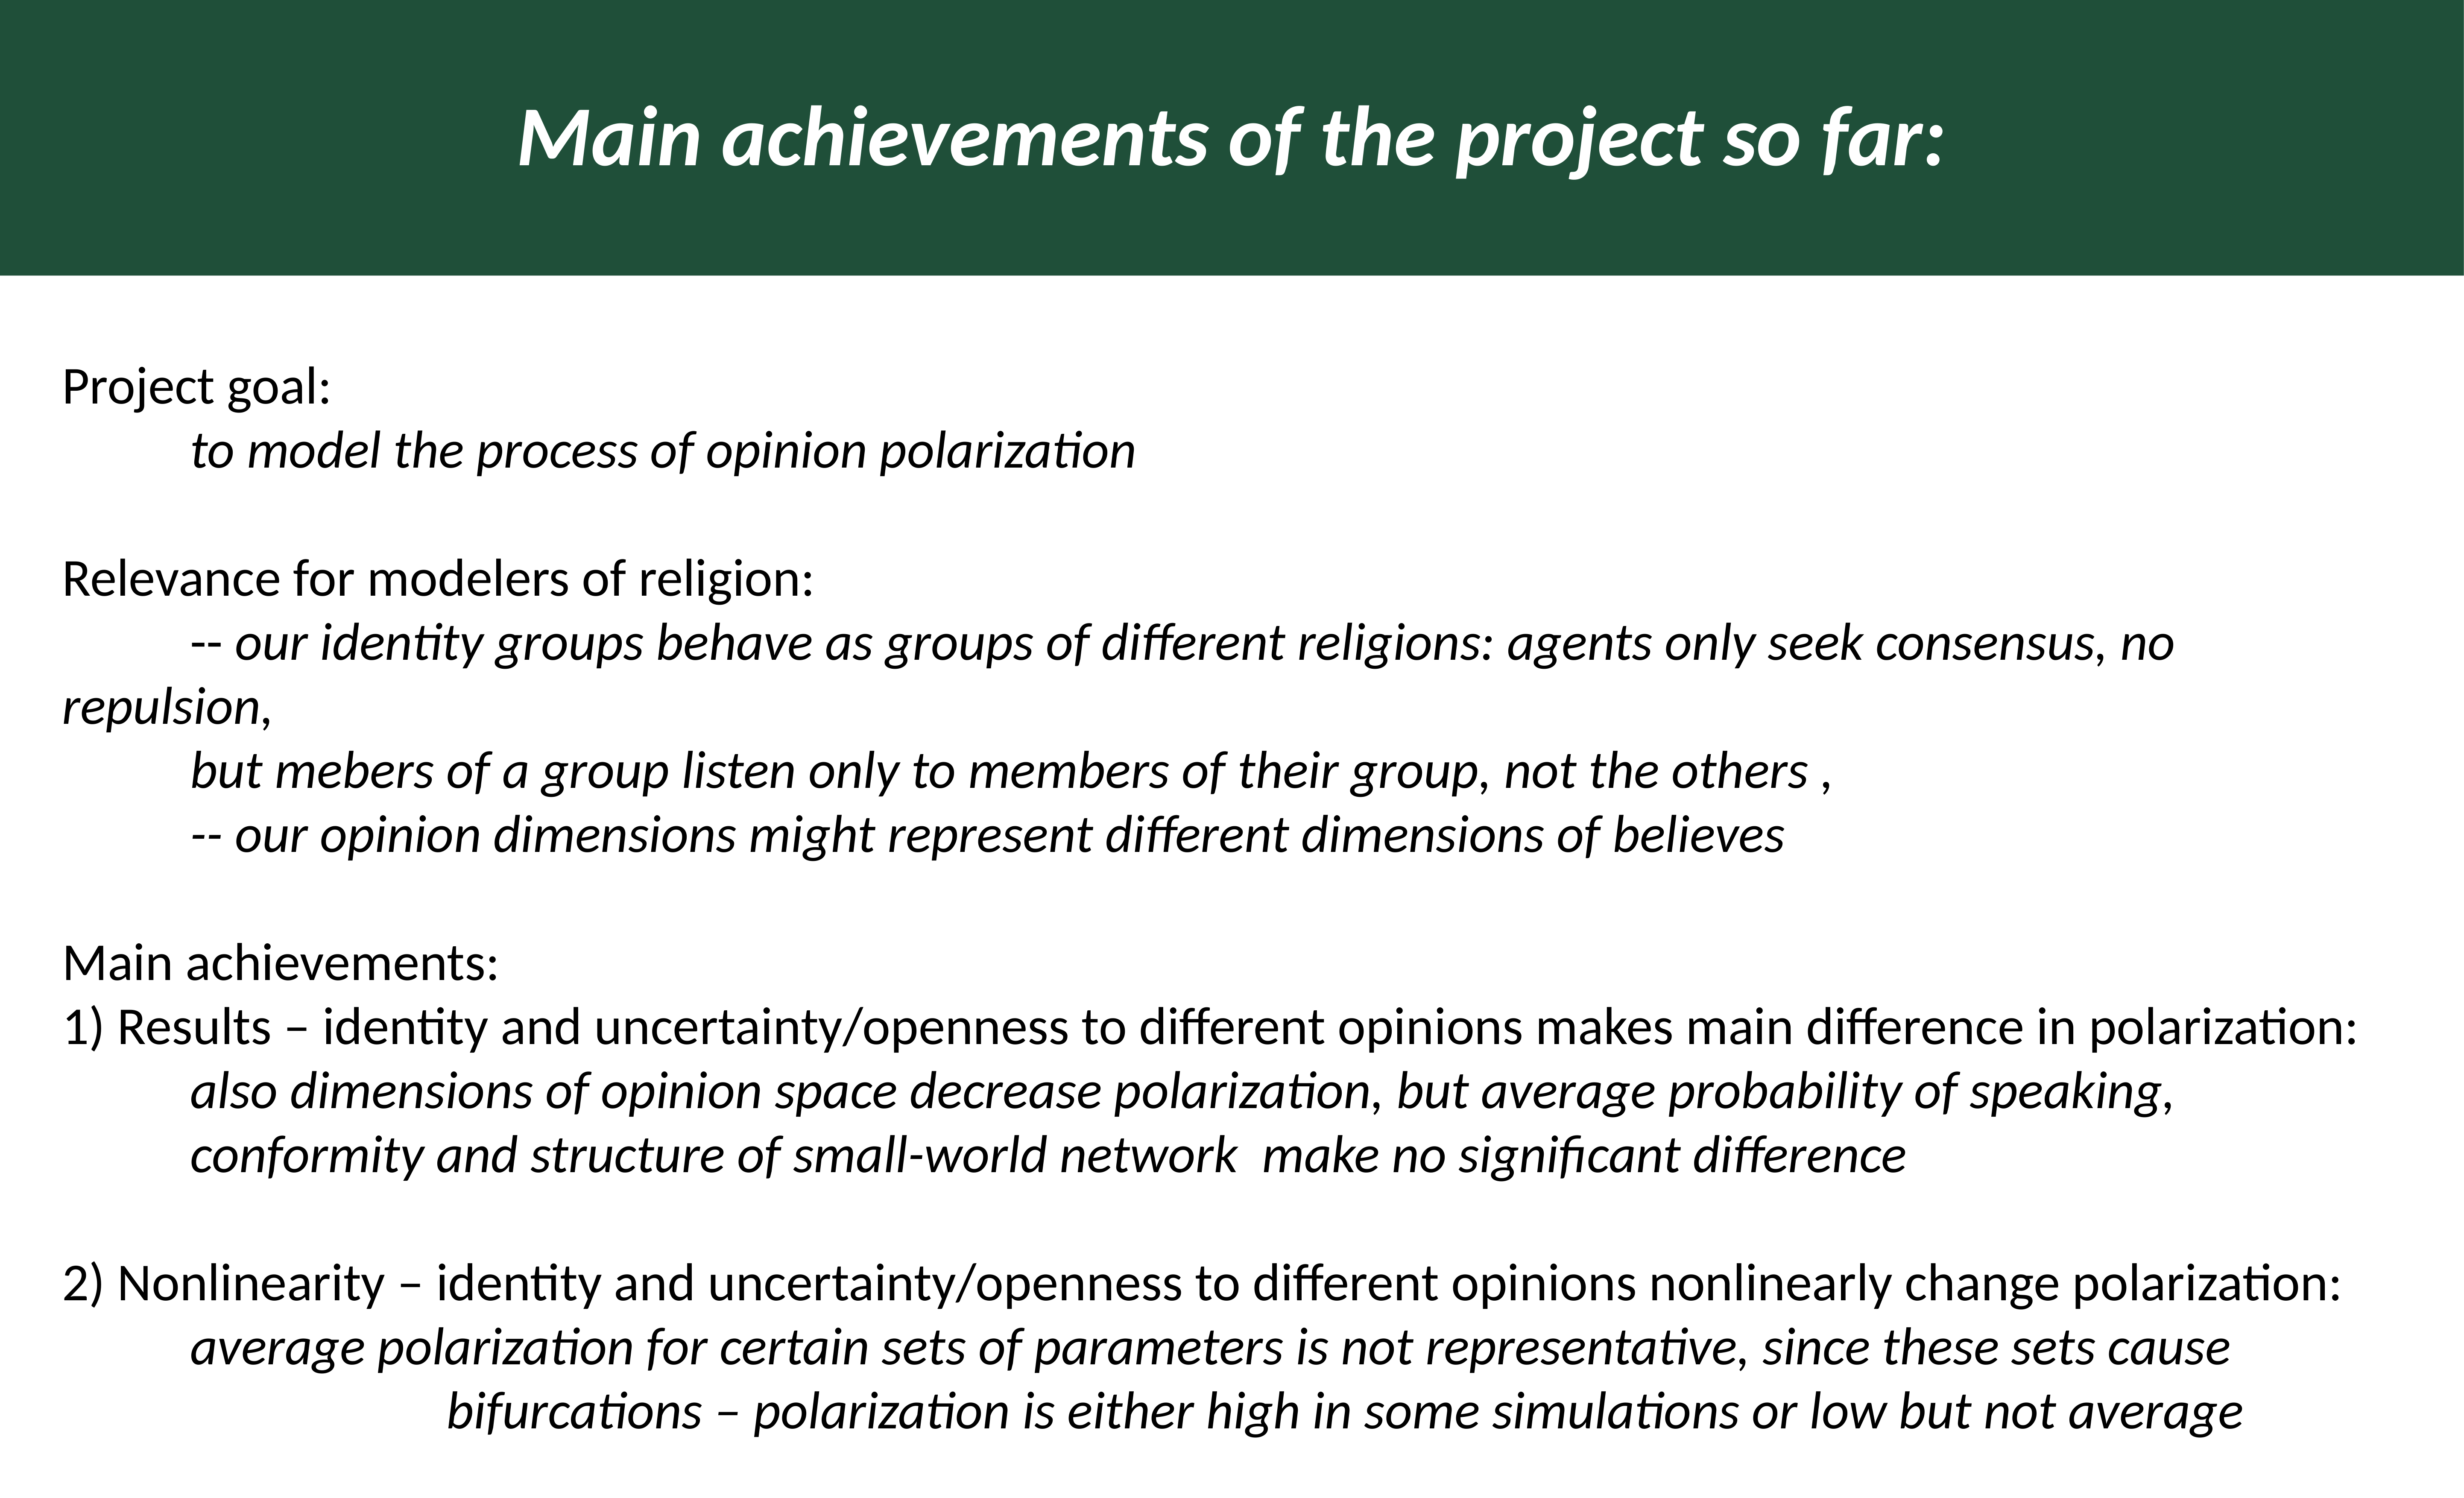

Main achievements of the project so far:
Project goal:
		to model the process of opinion polarization

Relevance for modelers of religion:
 		-- our identity groups behave as groups of different religions: agents only seek consensus, no repulsion,
		but mebers of a group listen only to members of their group, not the others ,
		-- our opinion dimensions might represent different dimensions of believes
Main achievements:
1) Results – identity and uncertainty/openness to different opinions makes main difference in polarization:
		also dimensions of opinion space decrease polarization, but average probability of speaking,
		conformity and structure of small-world network  make no significant difference

2) Nonlinearity – identity and uncertainty/openness to different opinions nonlinearly change polarization:
		average polarization for certain sets of parameters is not representative, since these sets cause 							 	bifurcations – polarization is either high in some simulations or low but not average